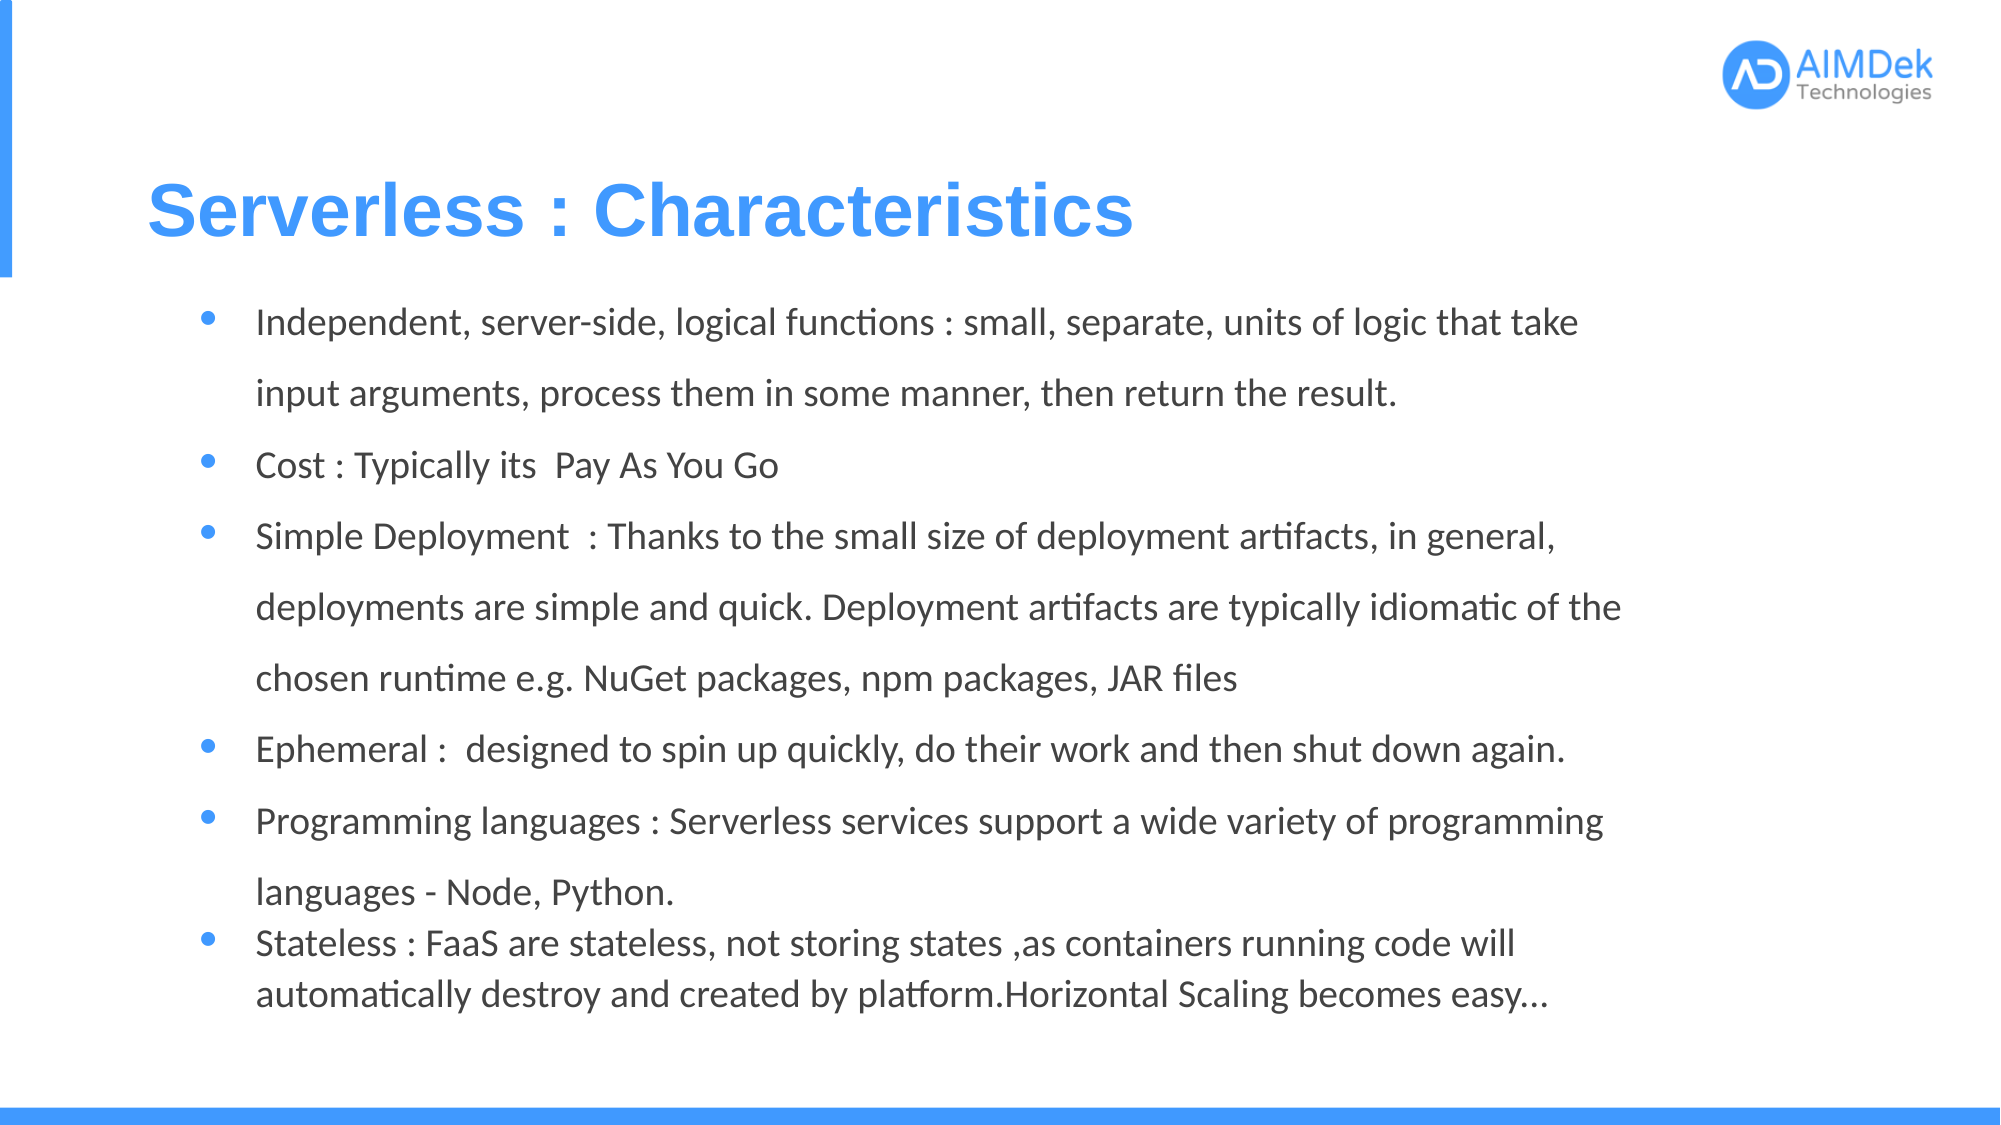

# Serverless : Characteristics
Independent, server-side, logical functions : small, separate, units of logic that take input arguments, process them in some manner, then return the result.
Cost : Typically its  Pay As You Go
Simple Deployment  : Thanks to the small size of deployment artifacts, in general, deployments are simple and quick. Deployment artifacts are typically idiomatic of the chosen runtime e.g. NuGet packages, npm packages, JAR files
Ephemeral :  designed to spin up quickly, do their work and then shut down again.
Programming languages : Serverless services support a wide variety of programming languages - Node, Python.
Stateless : FaaS are stateless, not storing states ,as containers running code will automatically destroy and created by platform.Horizontal Scaling becomes easy...